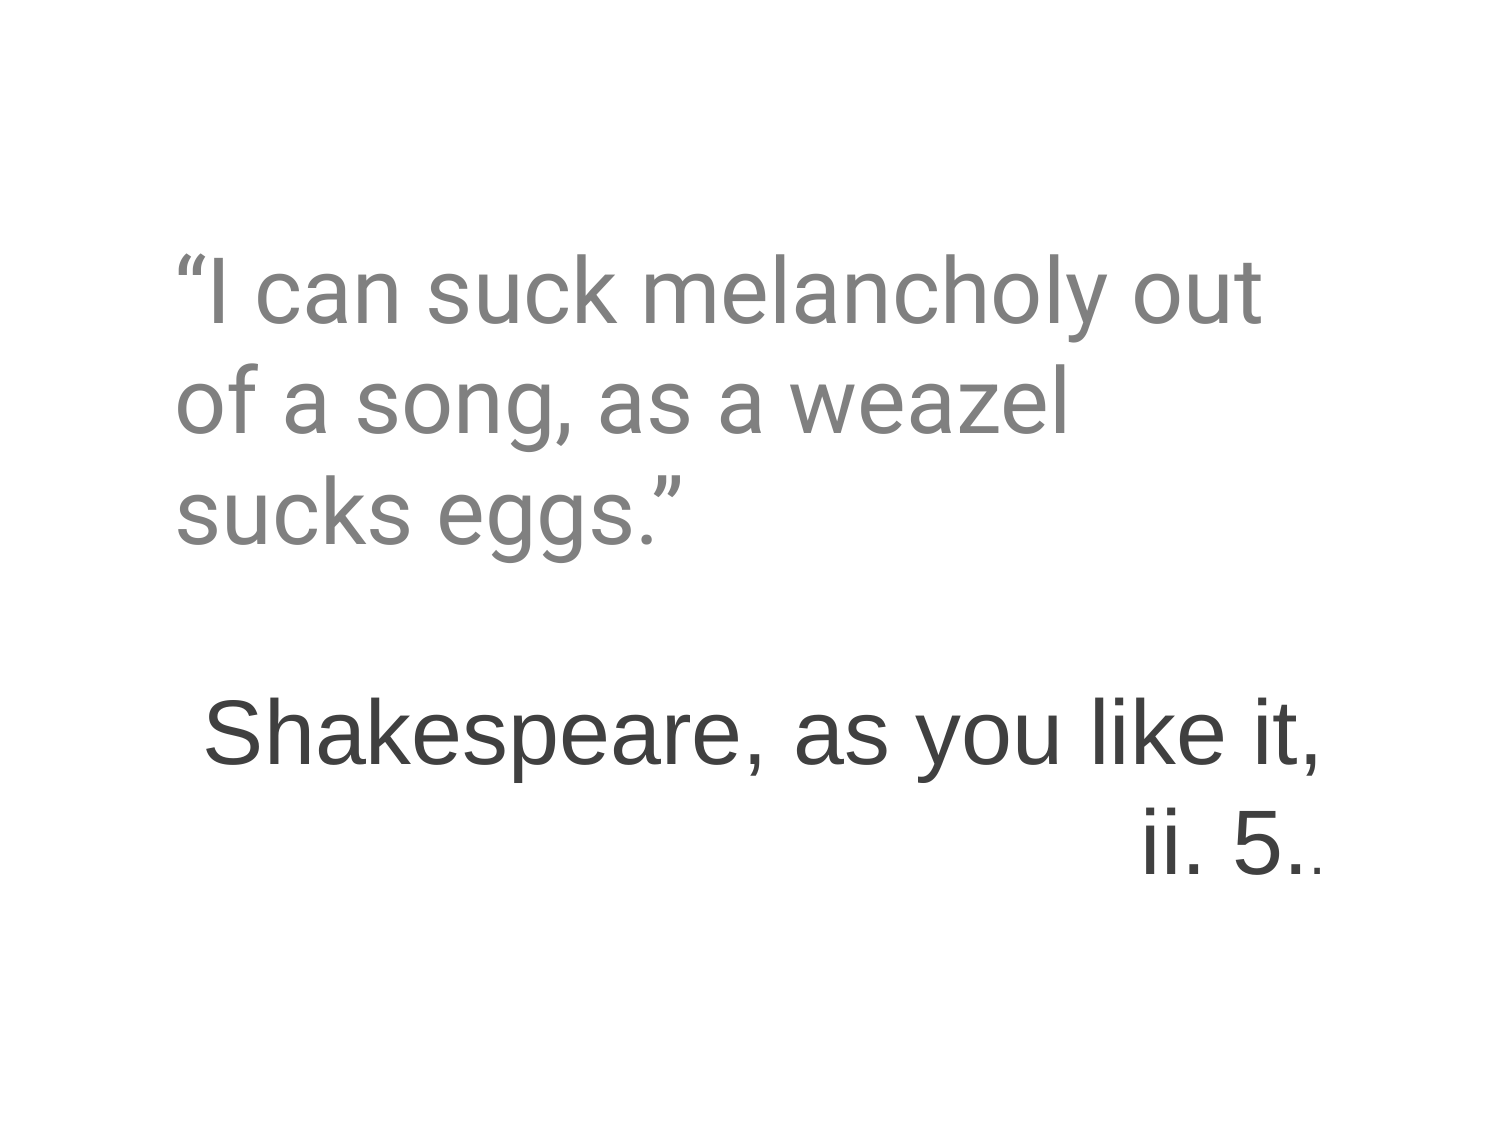

# “I can suck melancholy out of a song, as a weazel sucks eggs.”
 Shakespeare, as you like it, ii. 5..